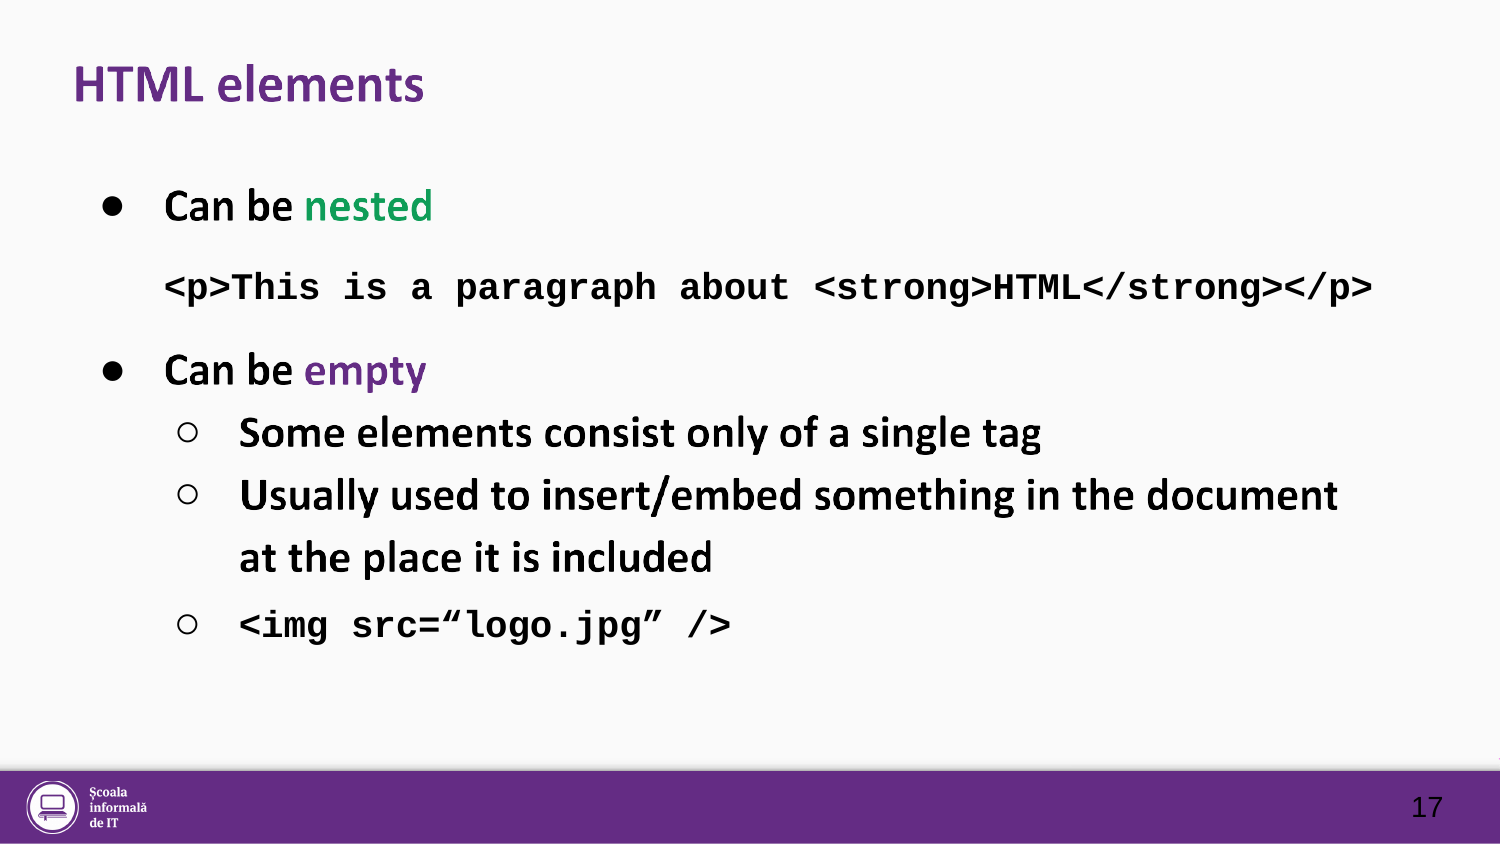

●

# <p>This is a paragraph about <strong>HTML</strong></p>
●
○
○

<img src=“logo.jpg” />

17